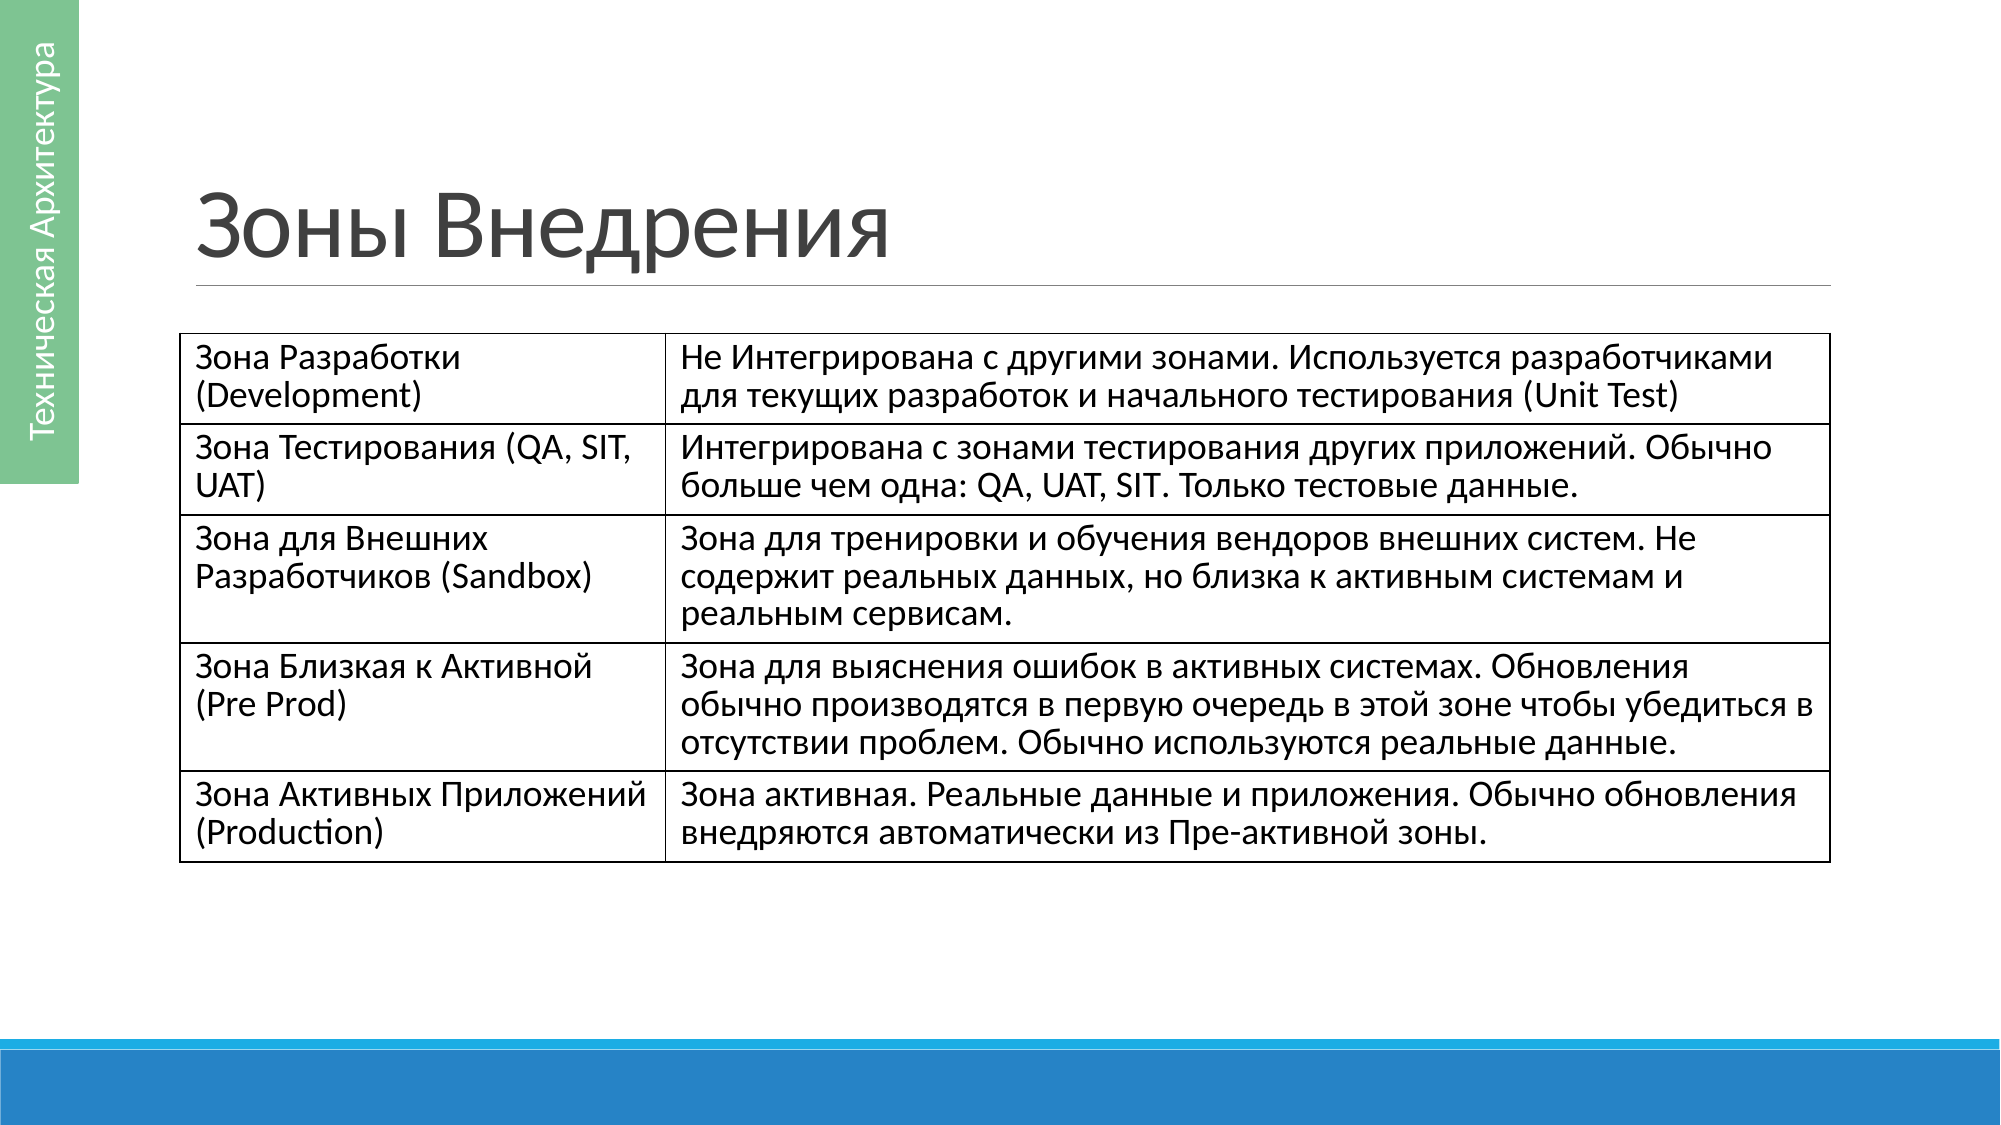

# Зоны Внедрения
Техническая Архитектура
| Зона Разработки (Development) | Не Интегрирована с другими зонами. Используется разработчиками для текущих разработок и начального тестирования (Unit Test) |
| --- | --- |
| Зона Тестирования (QA, SIT, UAT) | Интегрирована с зонами тестирования других приложений. Обычно больше чем одна: QA, UAT, SIT. Только тестовые данные. |
| Зона для Внешних Разработчиков (Sandbox) | Зона для тренировки и обучения вендоров внешних систем. Не содержит реальных данных, но близка к активным системам и реальным сервисам. |
| Зона Близкая к Активной (Pre Prod) | Зона для выяснения ошибок в активных системах. Обновления обычно производятся в первую очередь в этой зоне чтобы убедиться в отсутствии проблем. Обычно используются реальные данные. |
| Зона Активных Приложений (Production) | Зона активная. Реальные данные и приложения. Обычно обновления внедряются автоматически из Пре-активной зоны. |